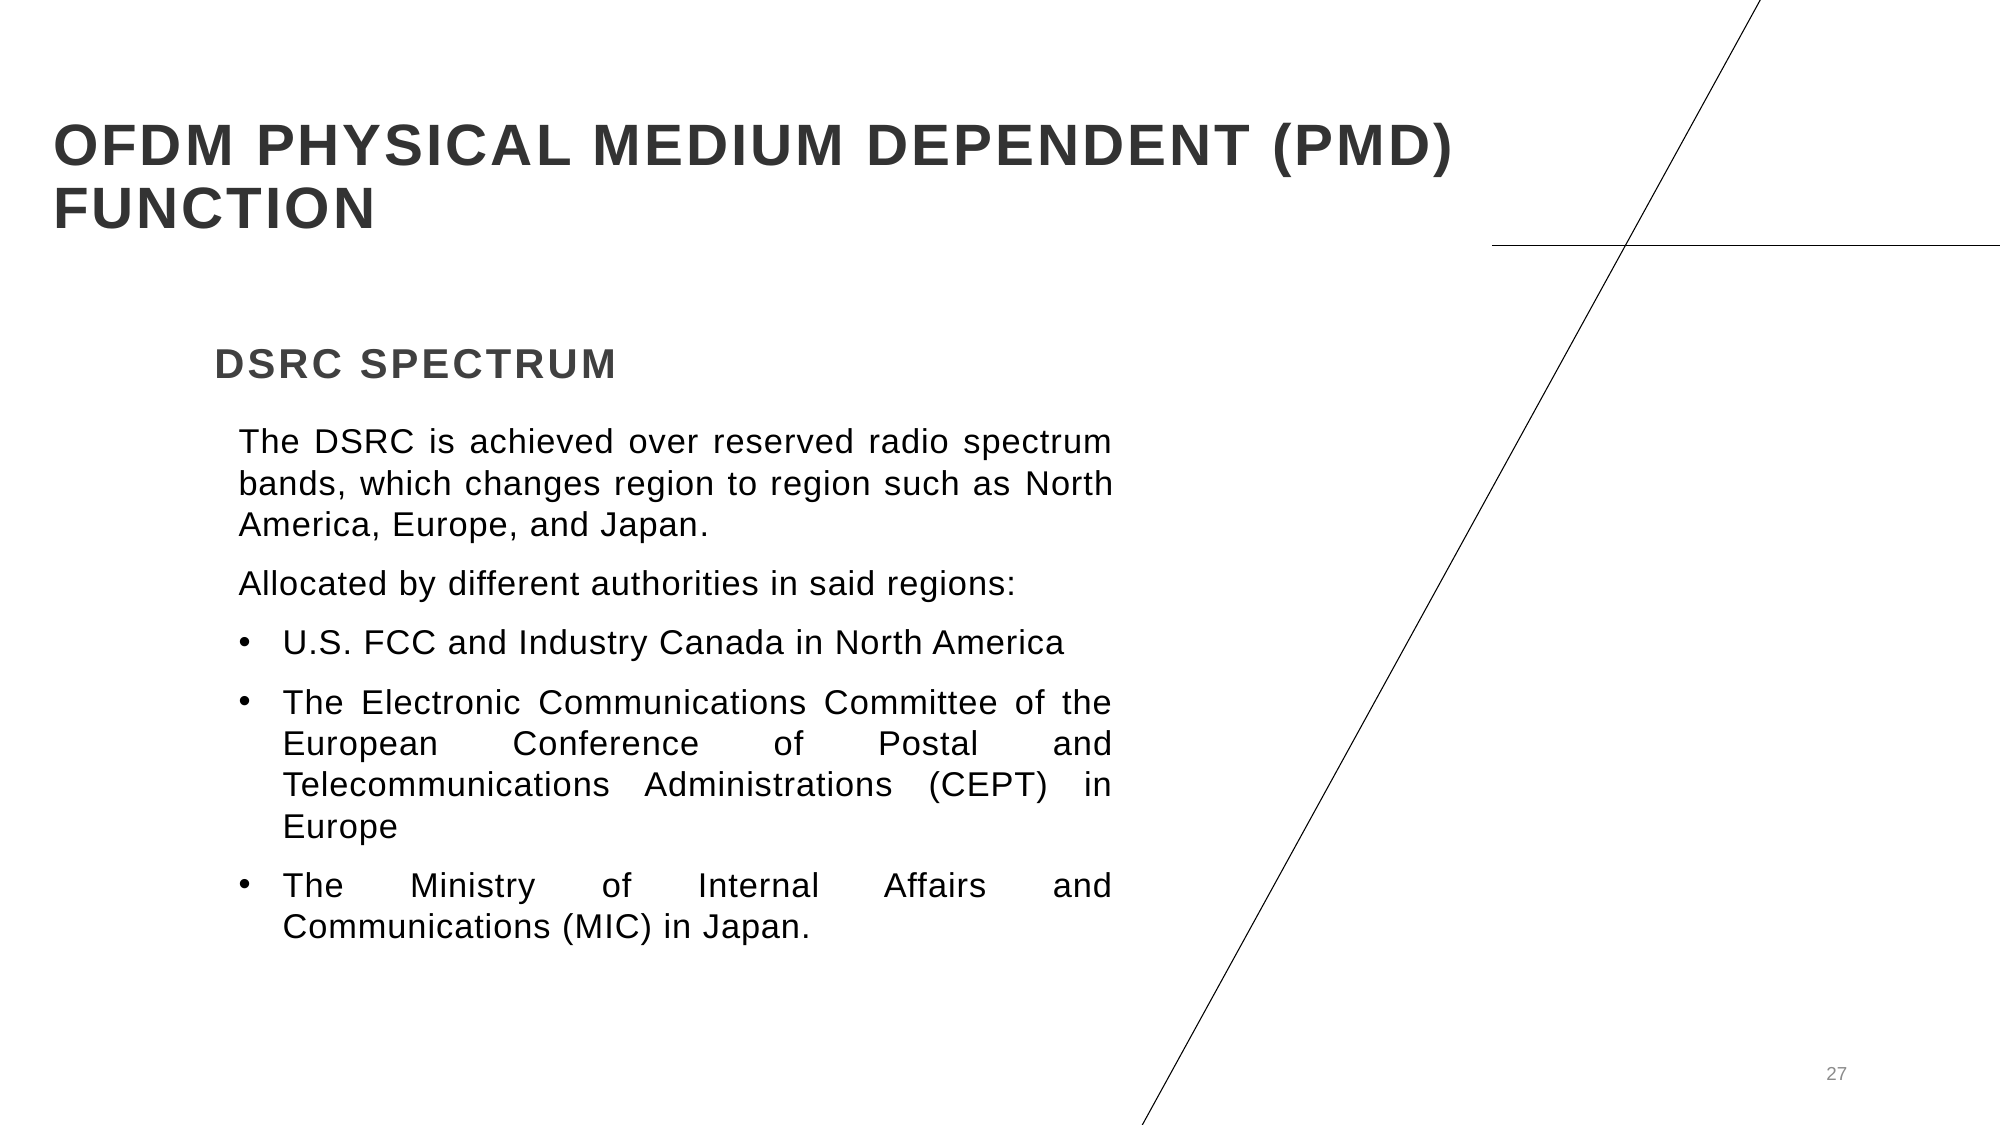

OFDM Physical Medium Dependent (PMD) Function
# DSRC SPECTRUM
The DSRC is achieved over reserved radio spectrum bands, which changes region to region such as North America, Europe, and Japan.
Allocated by different authorities in said regions:
U.S. FCC and Industry Canada in North America
The Electronic Communications Committee of the European Conference of Postal and Telecommunications Administrations (CEPT) in Europe
The Ministry of Internal Affairs and Communications (MIC) in Japan.

27